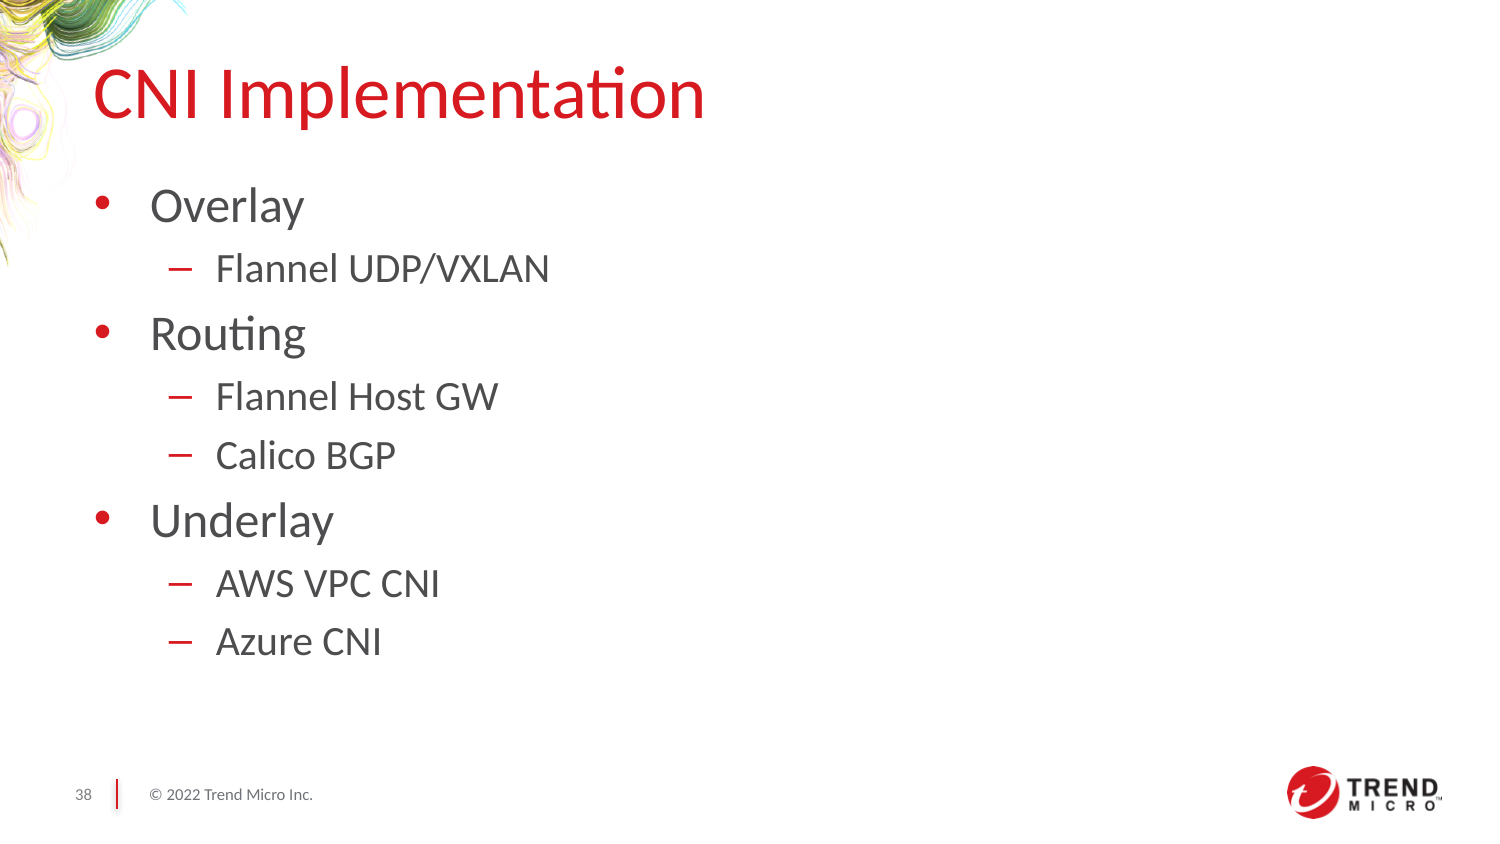

# CNI Implementation
Overlay
Flannel UDP/VXLAN
Routing
Flannel Host GW
Calico BGP
Underlay
AWS VPC CNI
Azure CNI